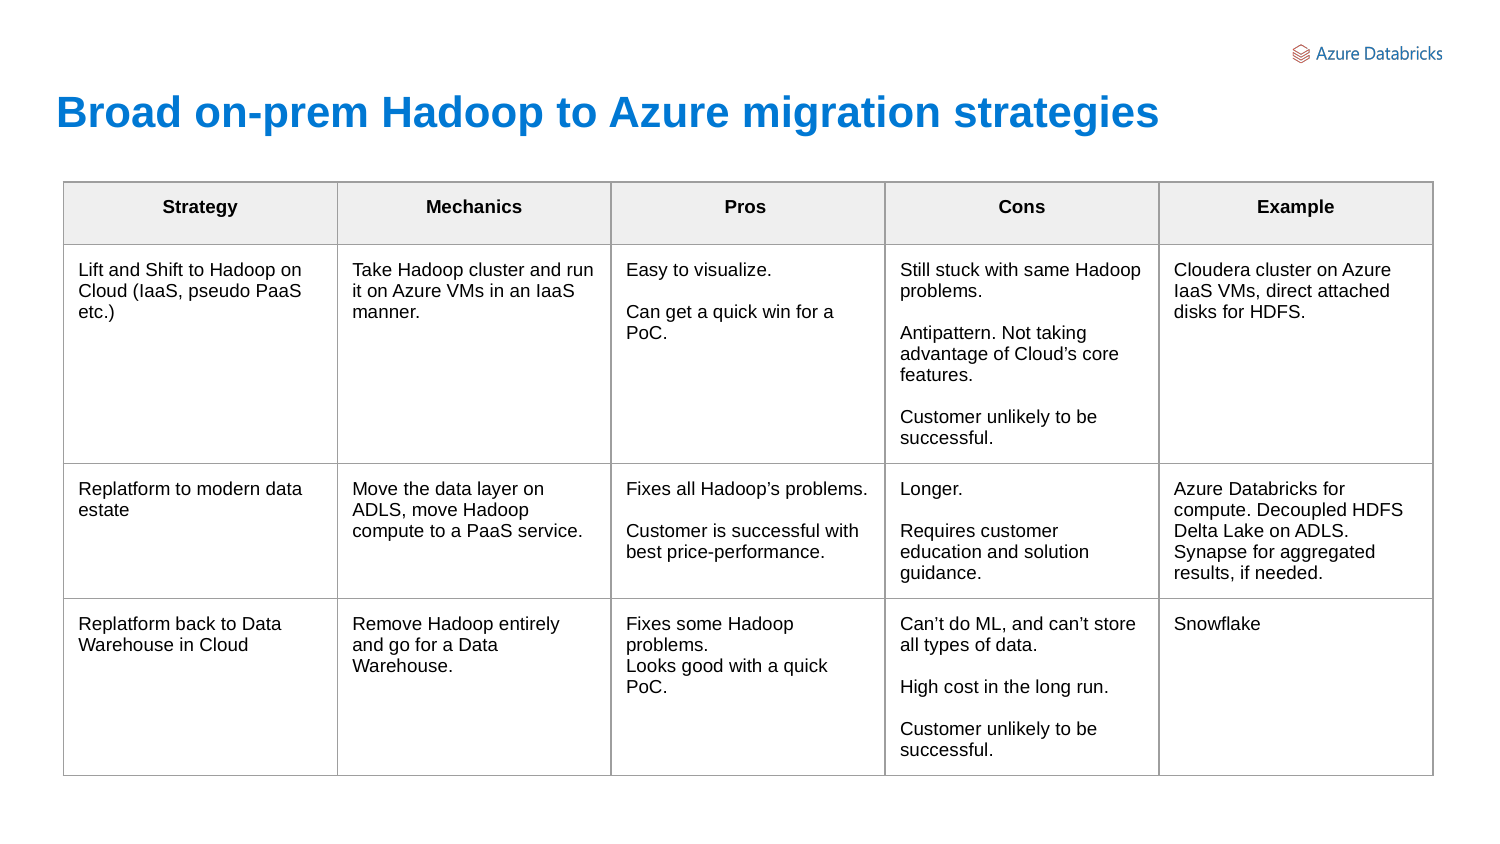

# Broad on-prem Hadoop to Azure migration strategies
| Strategy | Mechanics | Pros | Cons | Example |
| --- | --- | --- | --- | --- |
| Lift and Shift to Hadoop on Cloud (IaaS, pseudo PaaS etc.) | Take Hadoop cluster and run it on Azure VMs in an IaaS manner. | Easy to visualize. Can get a quick win for a PoC. | Still stuck with same Hadoop problems. Antipattern. Not taking advantage of Cloud’s core features. Customer unlikely to be successful. | Cloudera cluster on Azure IaaS VMs, direct attached disks for HDFS. |
| Replatform to modern data estate | Move the data layer on ADLS, move Hadoop compute to a PaaS service. | Fixes all Hadoop’s problems. Customer is successful with best price-performance. | Longer. Requires customer education and solution guidance. | Azure Databricks for compute. Decoupled HDFS Delta Lake on ADLS. Synapse for aggregated results, if needed. |
| Replatform back to Data Warehouse in Cloud | Remove Hadoop entirely and go for a Data Warehouse. | Fixes some Hadoop problems. Looks good with a quick PoC. | Can’t do ML, and can’t store all types of data. High cost in the long run. Customer unlikely to be successful. | Snowflake |